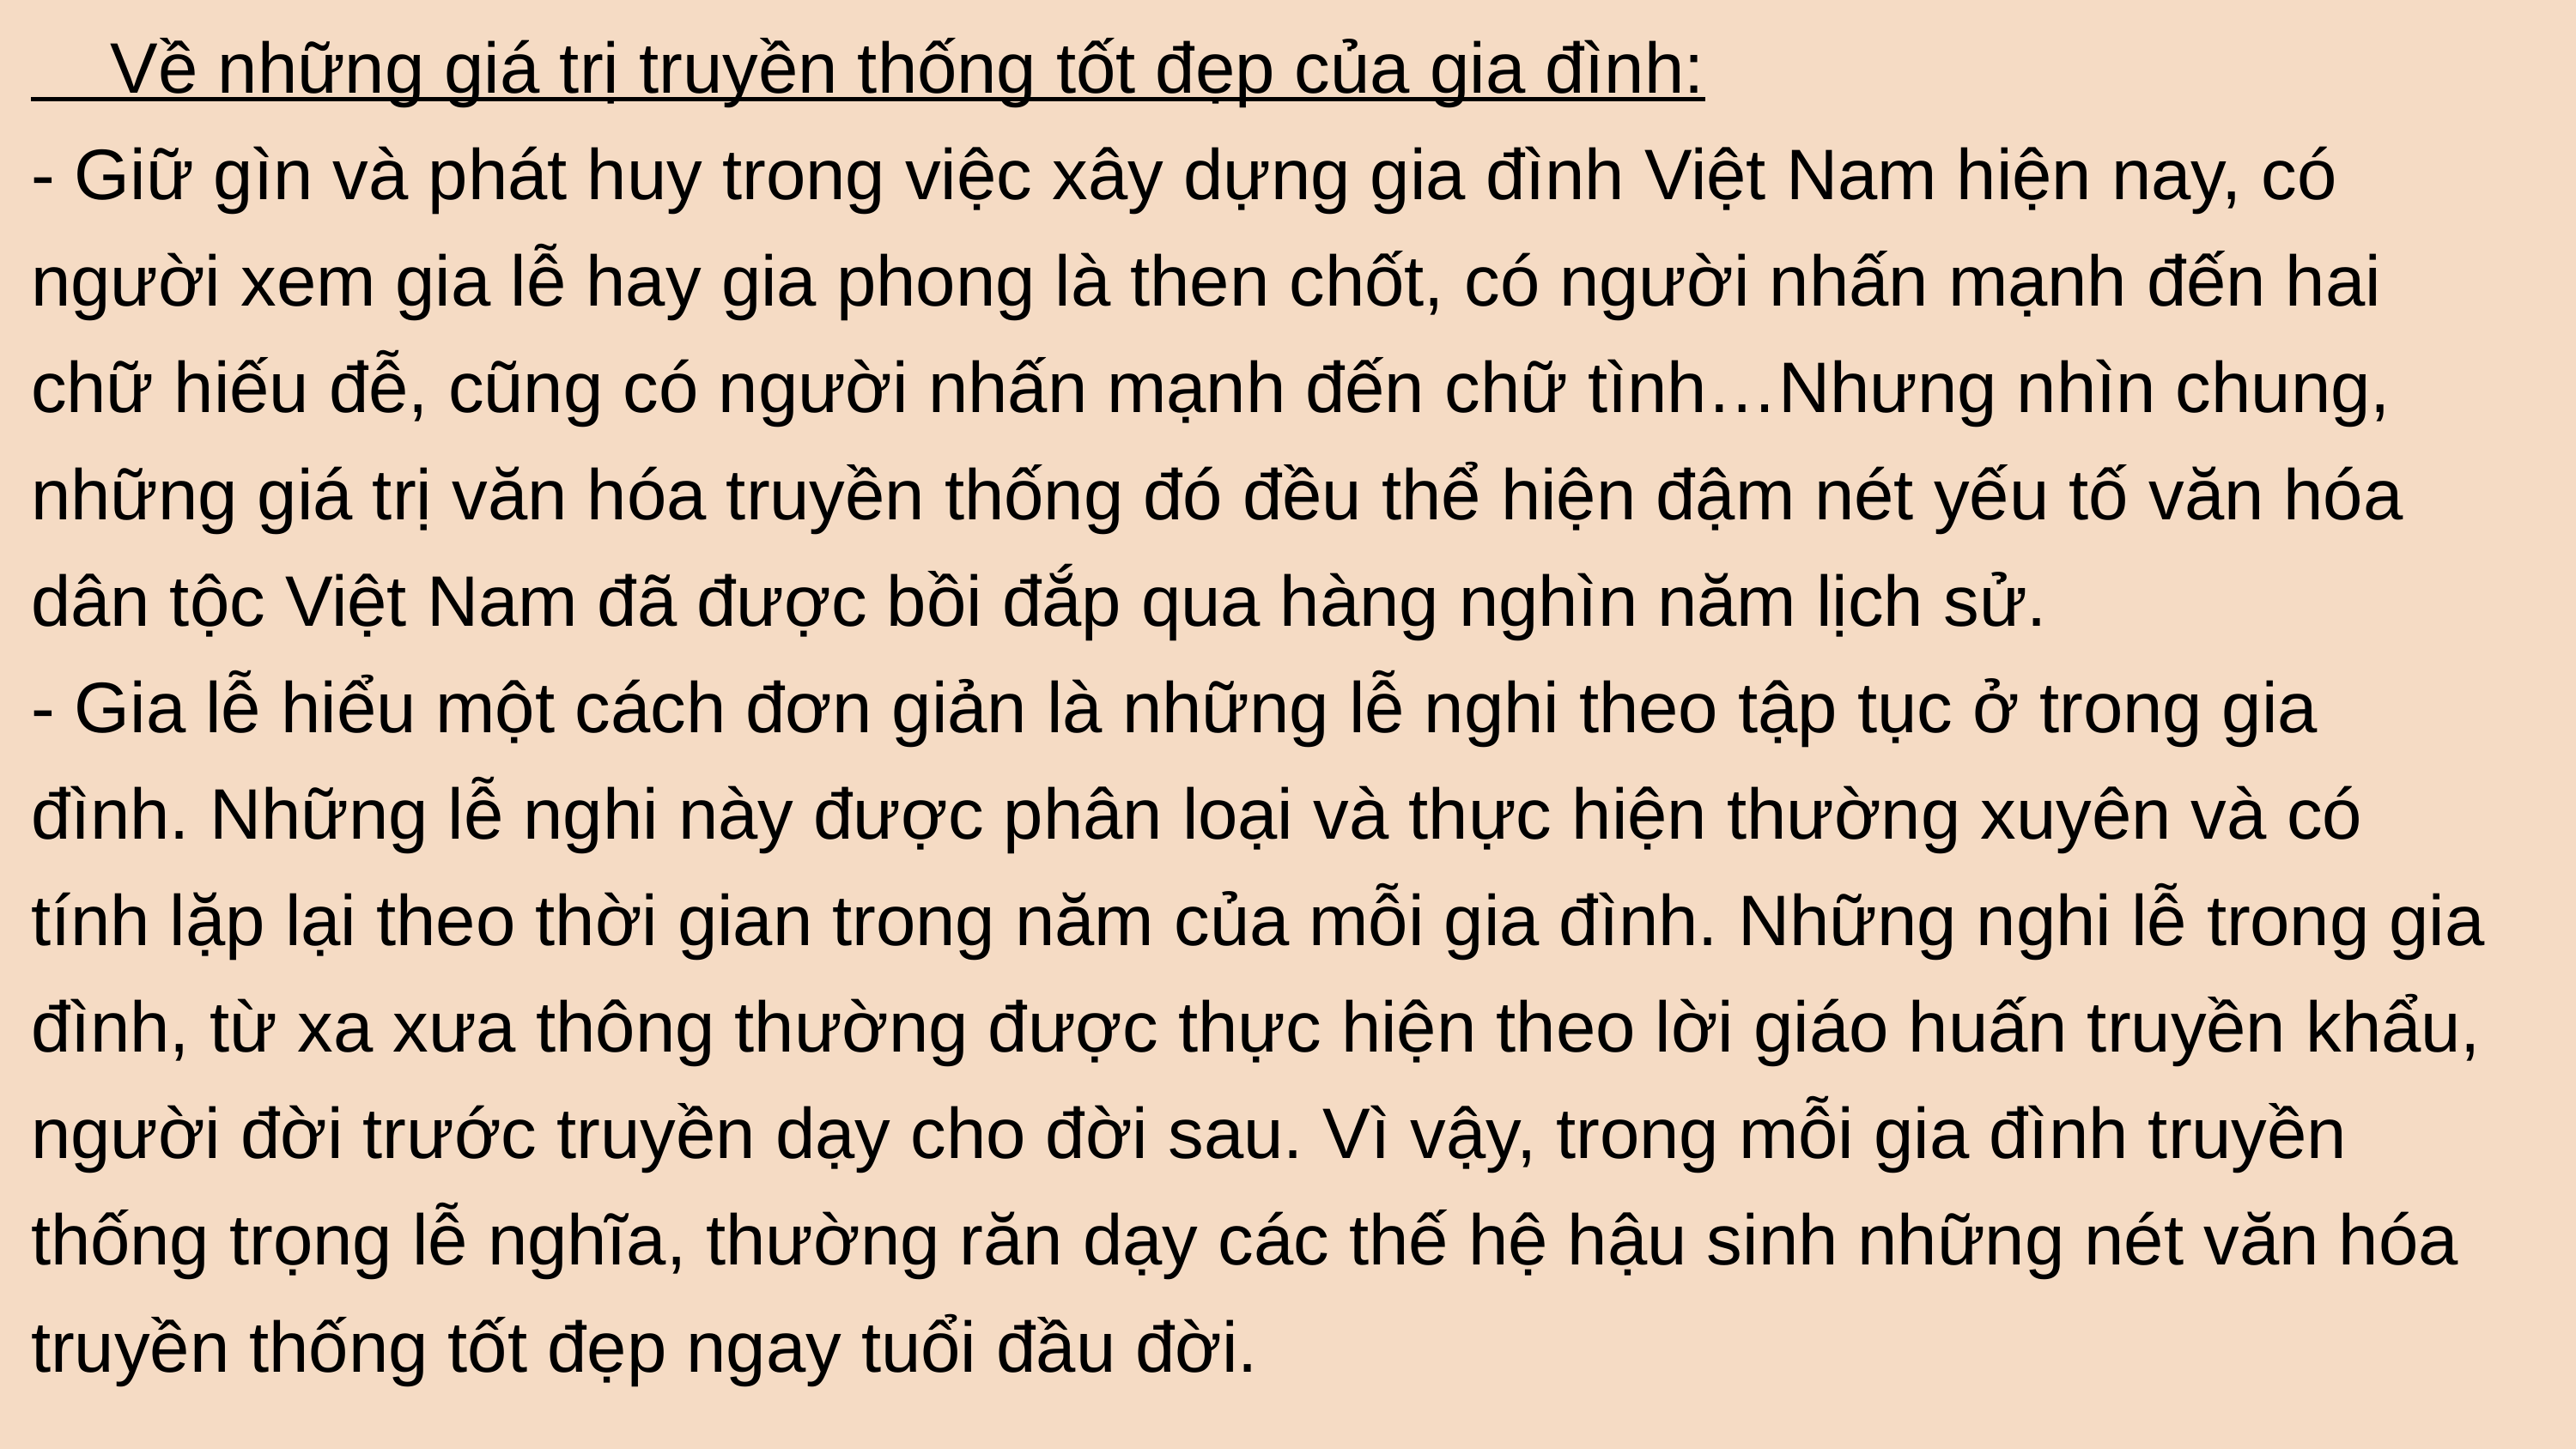

Về những giá trị truyền thống tốt đẹp của gia đình:
- Giữ gìn và phát huy trong việc xây dựng gia đình Việt Nam hiện nay, có người xem gia lễ hay gia phong là then chốt, có người nhấn mạnh đến hai chữ hiếu đễ, cũng có người nhấn mạnh đến chữ tình…Nhưng nhìn chung, những giá trị văn hóa truyền thống đó đều thể hiện đậm nét yếu tố văn hóa dân tộc Việt Nam đã được bồi đắp qua hàng nghìn năm lịch sử.
- Gia lễ hiểu một cách đơn giản là những lễ nghi theo tập tục ở trong gia đình. Những lễ nghi này được phân loại và thực hiện thường xuyên và có tính lặp lại theo thời gian trong năm của mỗi gia đình. Những nghi lễ trong gia đình, từ xa xưa thông thường được thực hiện theo lời giáo huấn truyền khẩu, người đời trước truyền dạy cho đời sau. Vì vậy, trong mỗi gia đình truyền thống trọng lễ nghĩa, thường răn dạy các thế hệ hậu sinh những nét văn hóa truyền thống tốt đẹp ngay tuổi đầu đời.